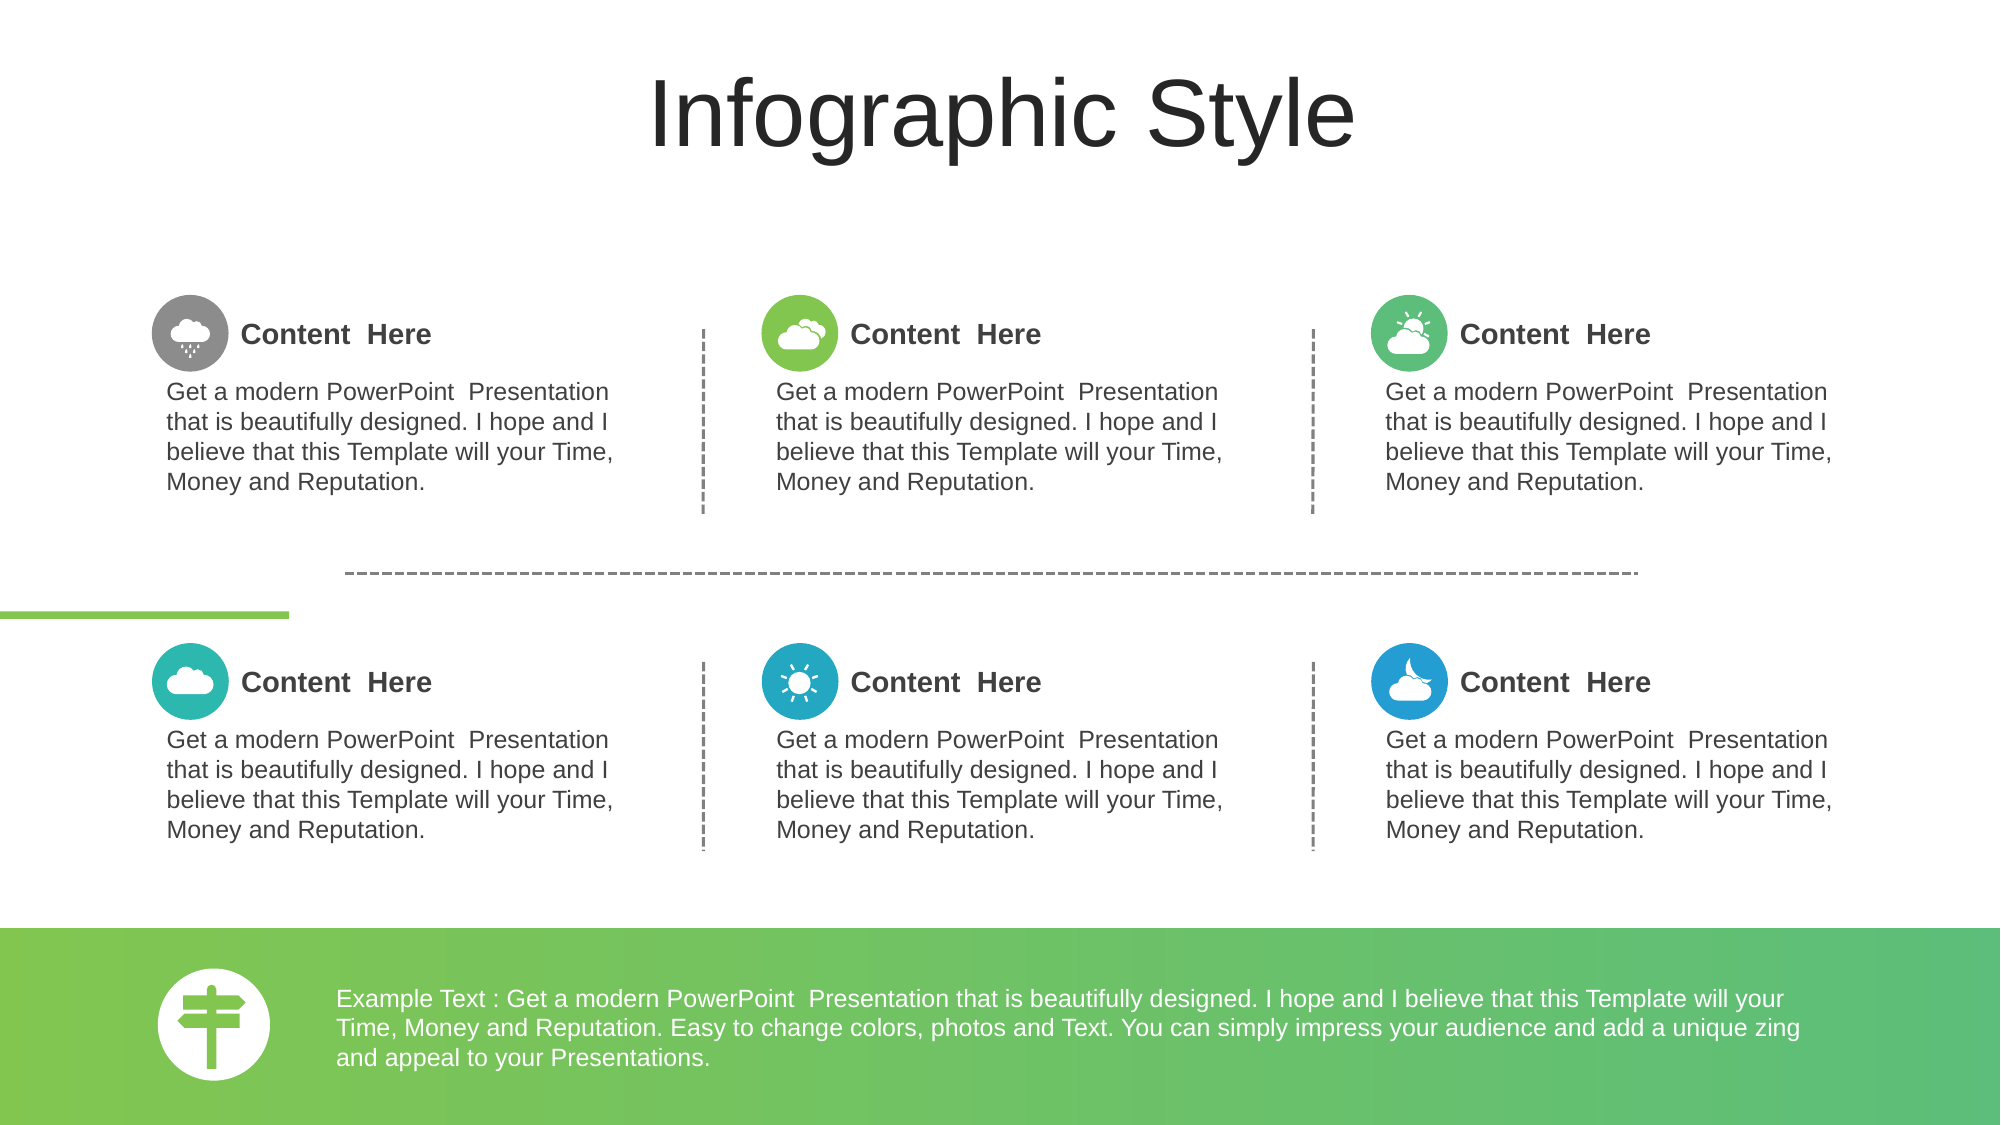

Infographic Style

Content  Here
Content  Here
Content  Here

Get a modern PowerPoint  Presentation that is beautifully designed. I hope and I believe that this Template will your Time, Money and Reputation.
Get a modern PowerPoint  Presentation that is beautifully designed. I hope and I believe that this Template will your Time, Money and Reputation.
Get a modern PowerPoint  Presentation that is beautifully designed. I hope and I believe that this Template will your Time, Money and Reputation.

Content  Here
Content  Here
Content  Here

Get a modern PowerPoint  Presentation that is beautifully designed. I hope and I believe that this Template will your Time, Money and Reputation.
Get a modern PowerPoint  Presentation that is beautifully designed. I hope and I believe that this Template will your Time, Money and Reputation.
Get a modern PowerPoint  Presentation that is beautifully designed. I hope and I believe that this Template will your Time, Money and Reputation.

Example Text : Get a modern PowerPoint  Presentation that is beautifully designed. I hope and I believe that this Template will your Time, Money and Reputation. Easy to change colors, photos and Text. You can simply impress your audience and add a unique zing and appeal to your Presentations.